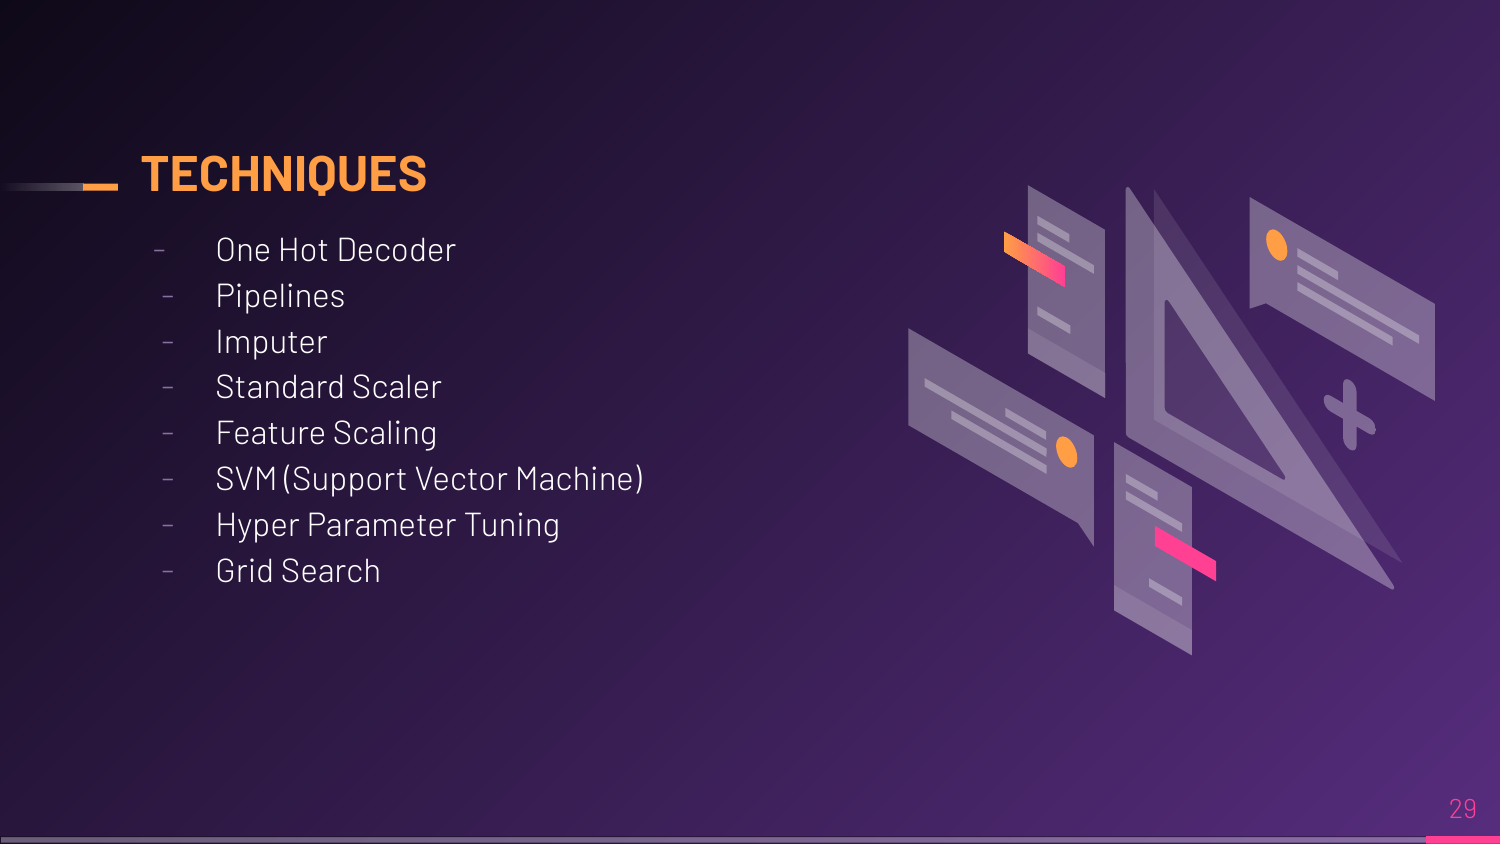

# TECHNIQUES

One Hot Decoder
Pipelines
Imputer
Standard Scaler
Feature Scaling
SVM (Support Vector Machine)
Hyper Parameter Tuning
Grid Search
29